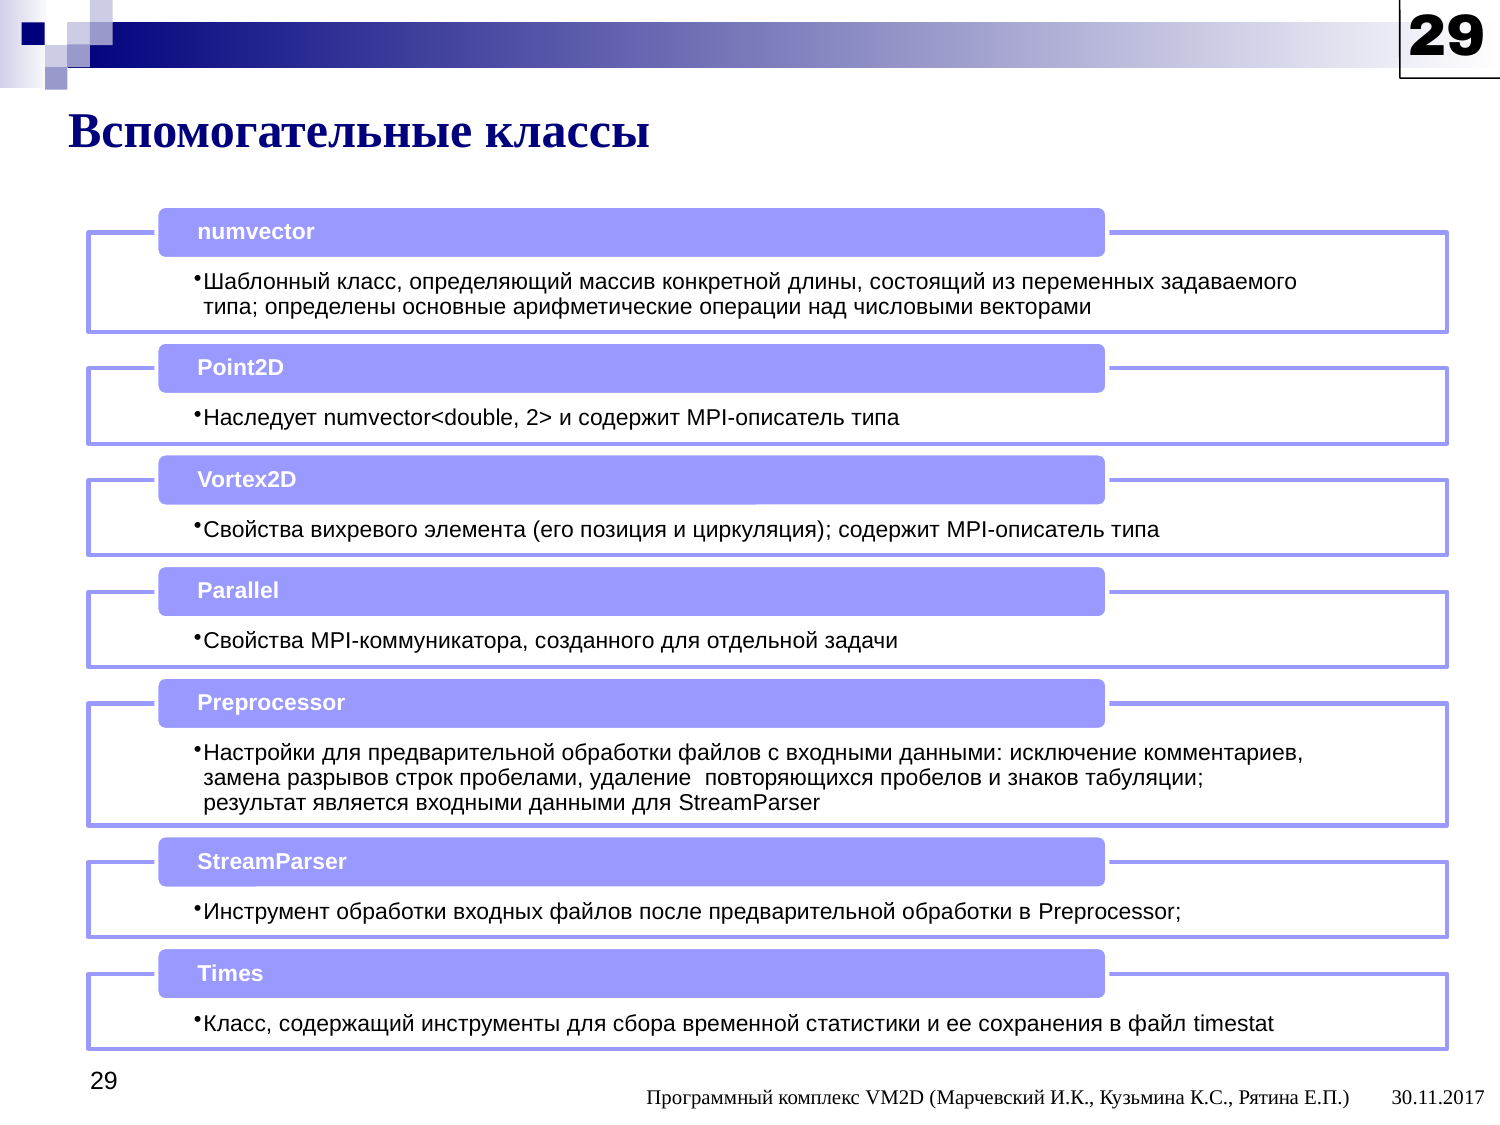

29
# Вспомогательные классы
Шаблонный класс, определяющий массив конкретной длины, состоящий из переменных задаваемого типа; определены основные арифметические операции над числовыми векторами
numvector
Наследует numvector<double, 2> и содержит MPI-описатель типа
Point2D
Свойства вихревого элемента (его позиция и циркуляция); содержит MPI-описатель типа
Vortex2D
Свойства MPI-коммуникатора, созданного для отдельной задачи
Parallel
Настройки для предварительной обработки файлов с входными данными: исключение комментариев, замена разрывов строк пробелами, удаление  повторяющихся пробелов и знаков табуляции;              результат является входными данными для StreamParser
Preprocessor
Инструмент обработки входных файлов после предварительной обработки в Preprocessor;
StreamParser
Класс, содержащий инструменты для сбора временной статистики и ее сохранения в файл timestat
Times
29
Программный комплекс VM2D (Марчевский И.К., Кузьмина К.С., Рятина Е.П.)        30.11.2017